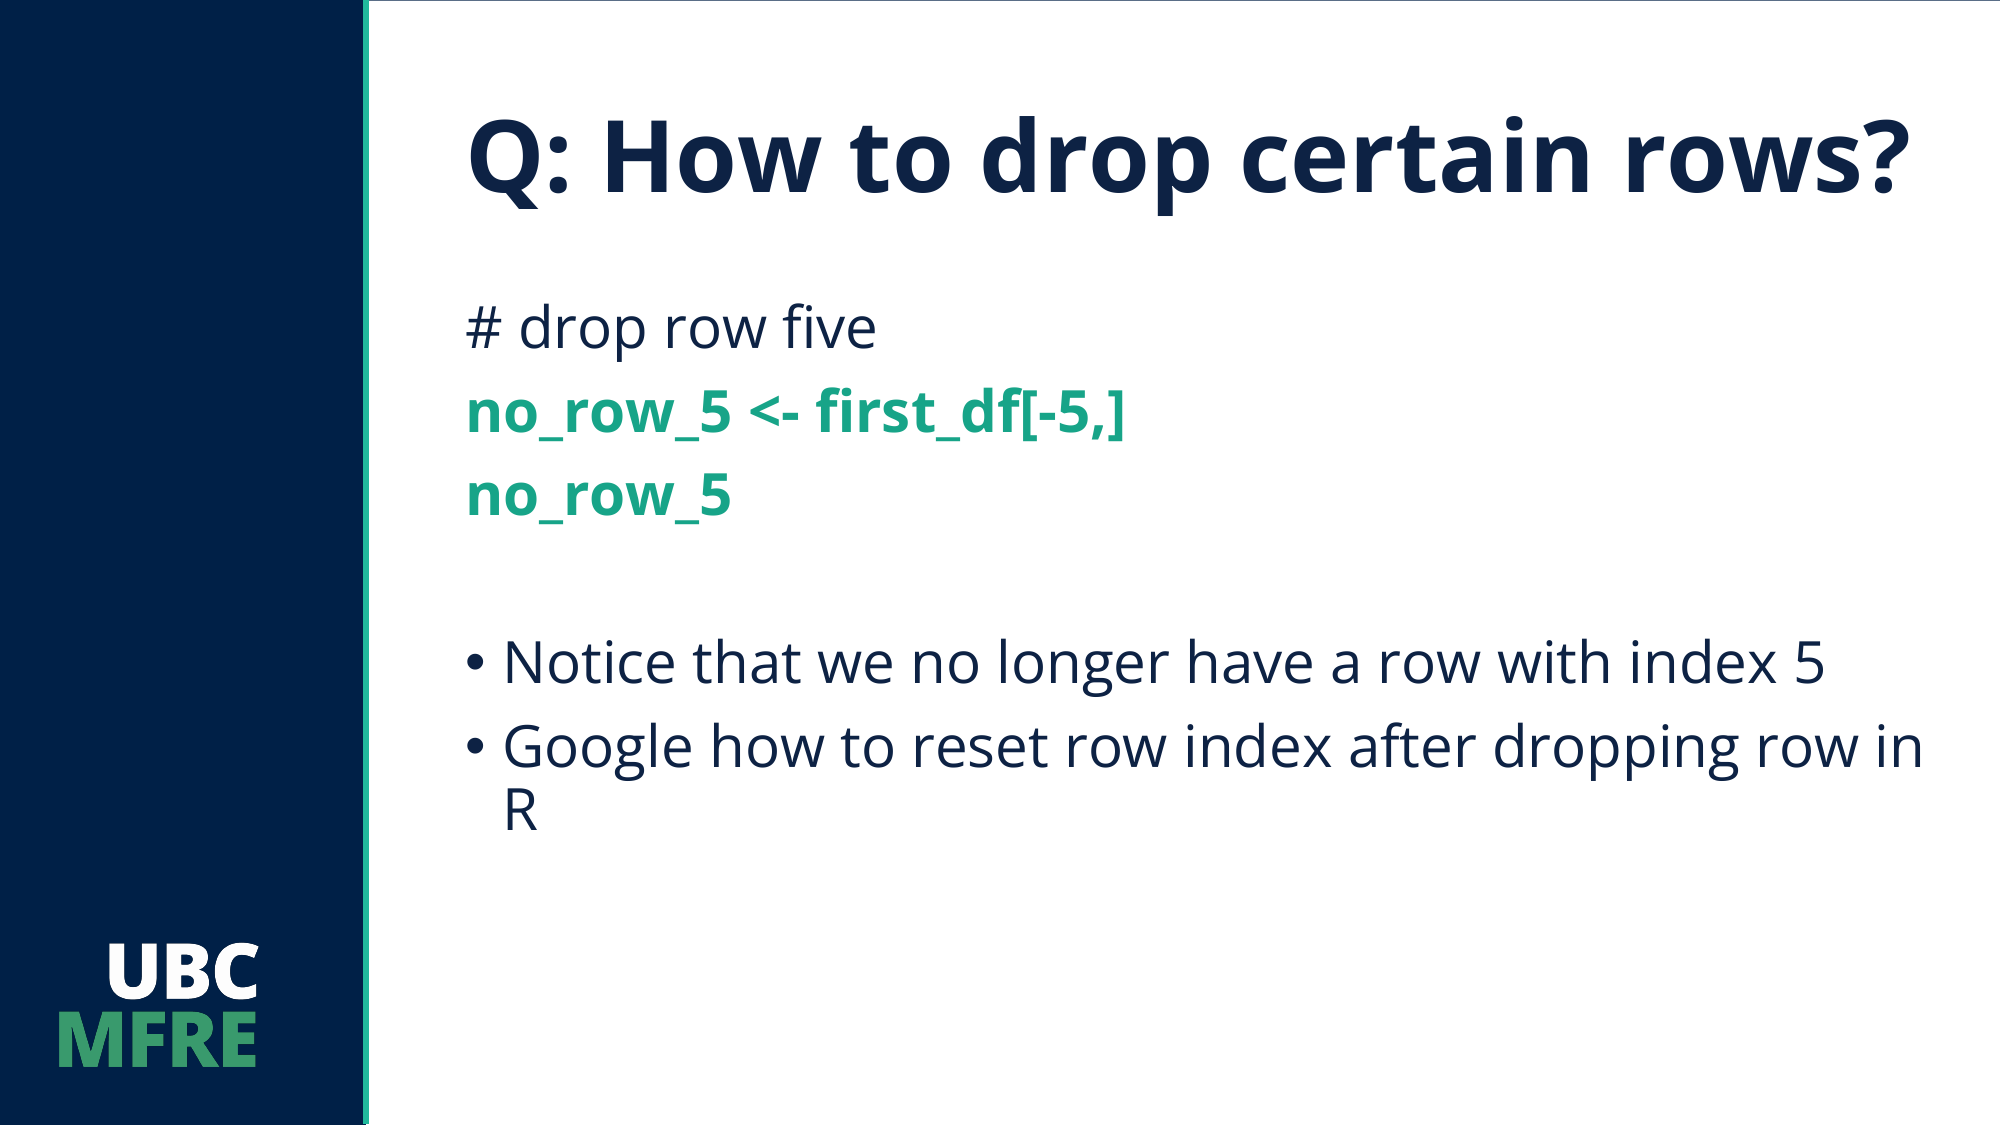

# Q: How to drop certain rows?
# drop row five
no_row_5 <- first_df[-5,]
no_row_5

Notice that we no longer have a row with index 5
Google how to reset row index after dropping row in R